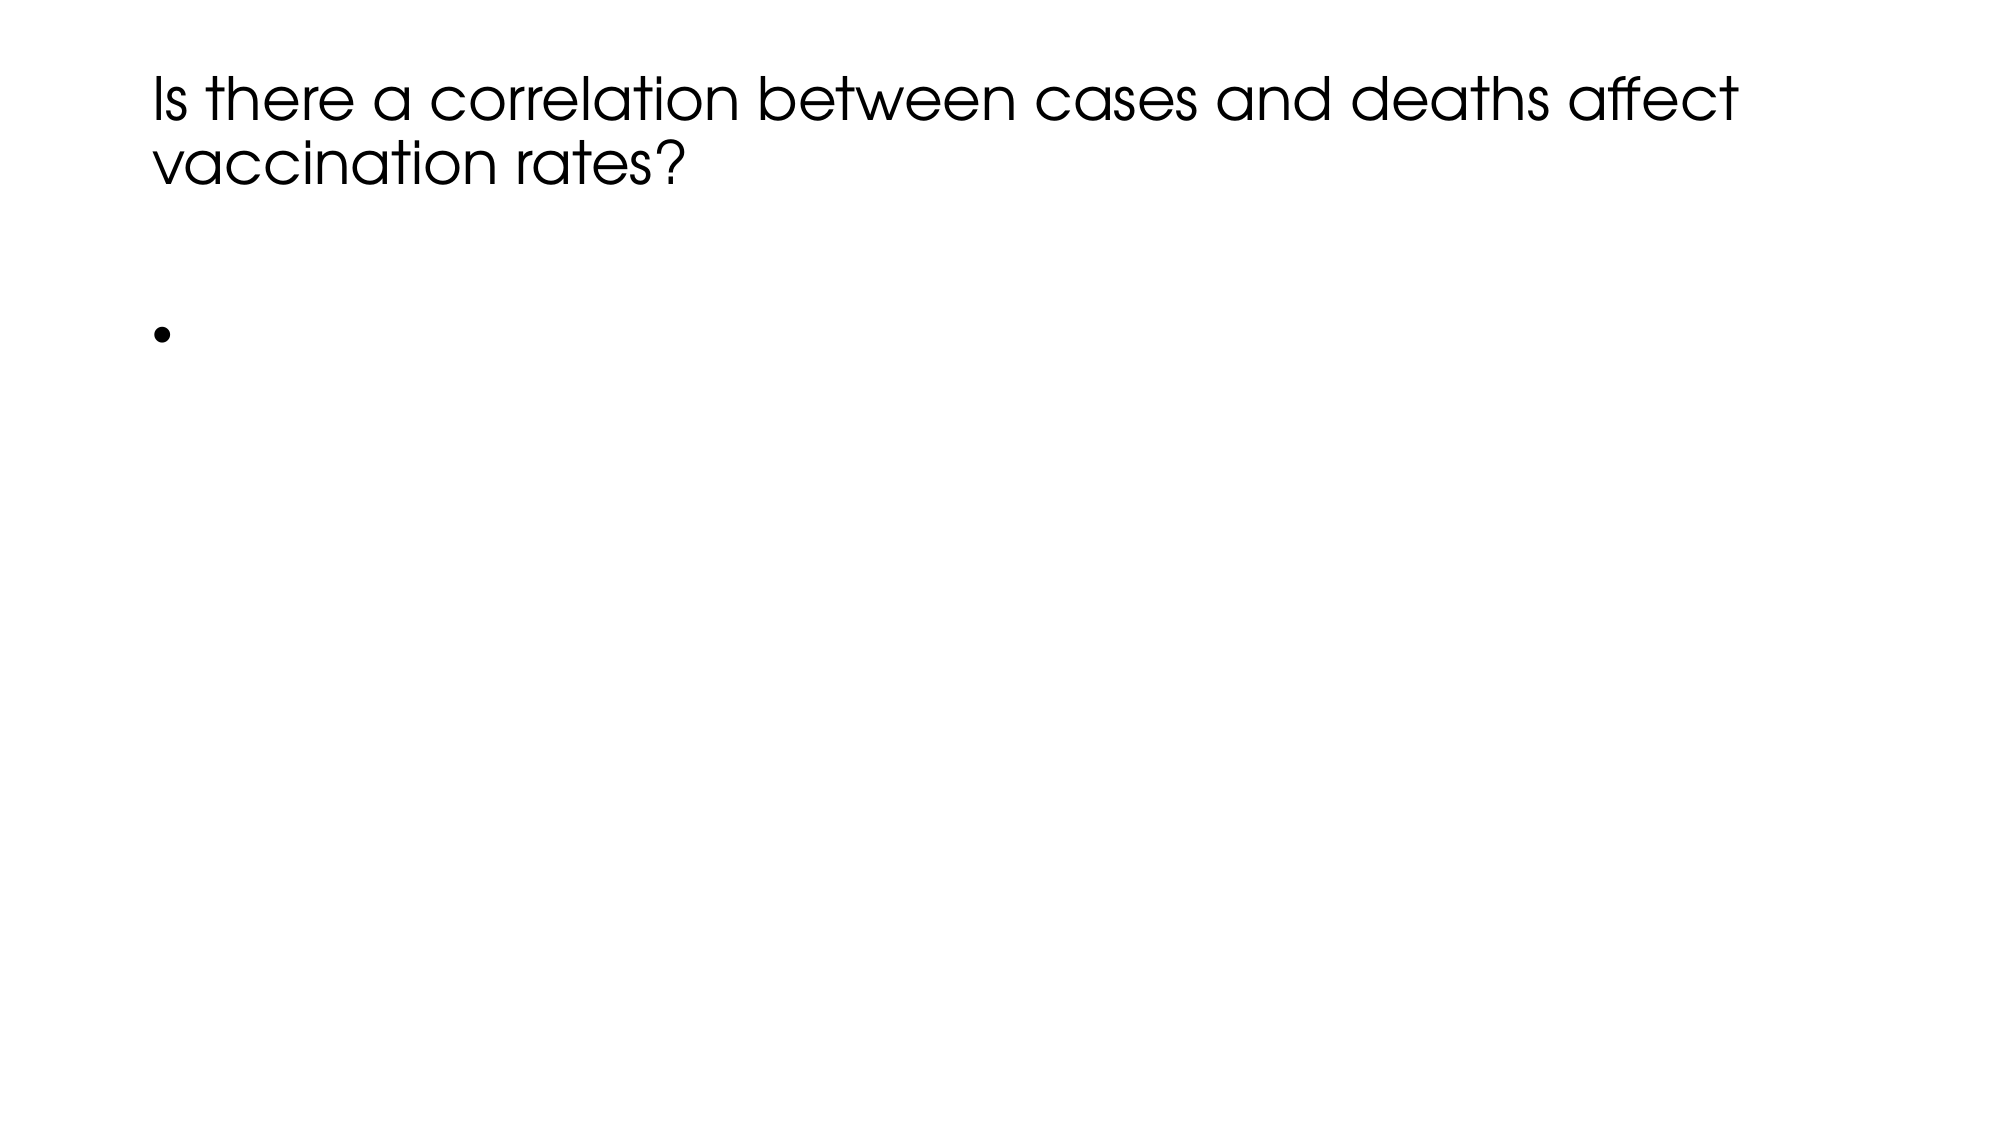

# Is there a correlation between cases and deaths affect vaccination rates?